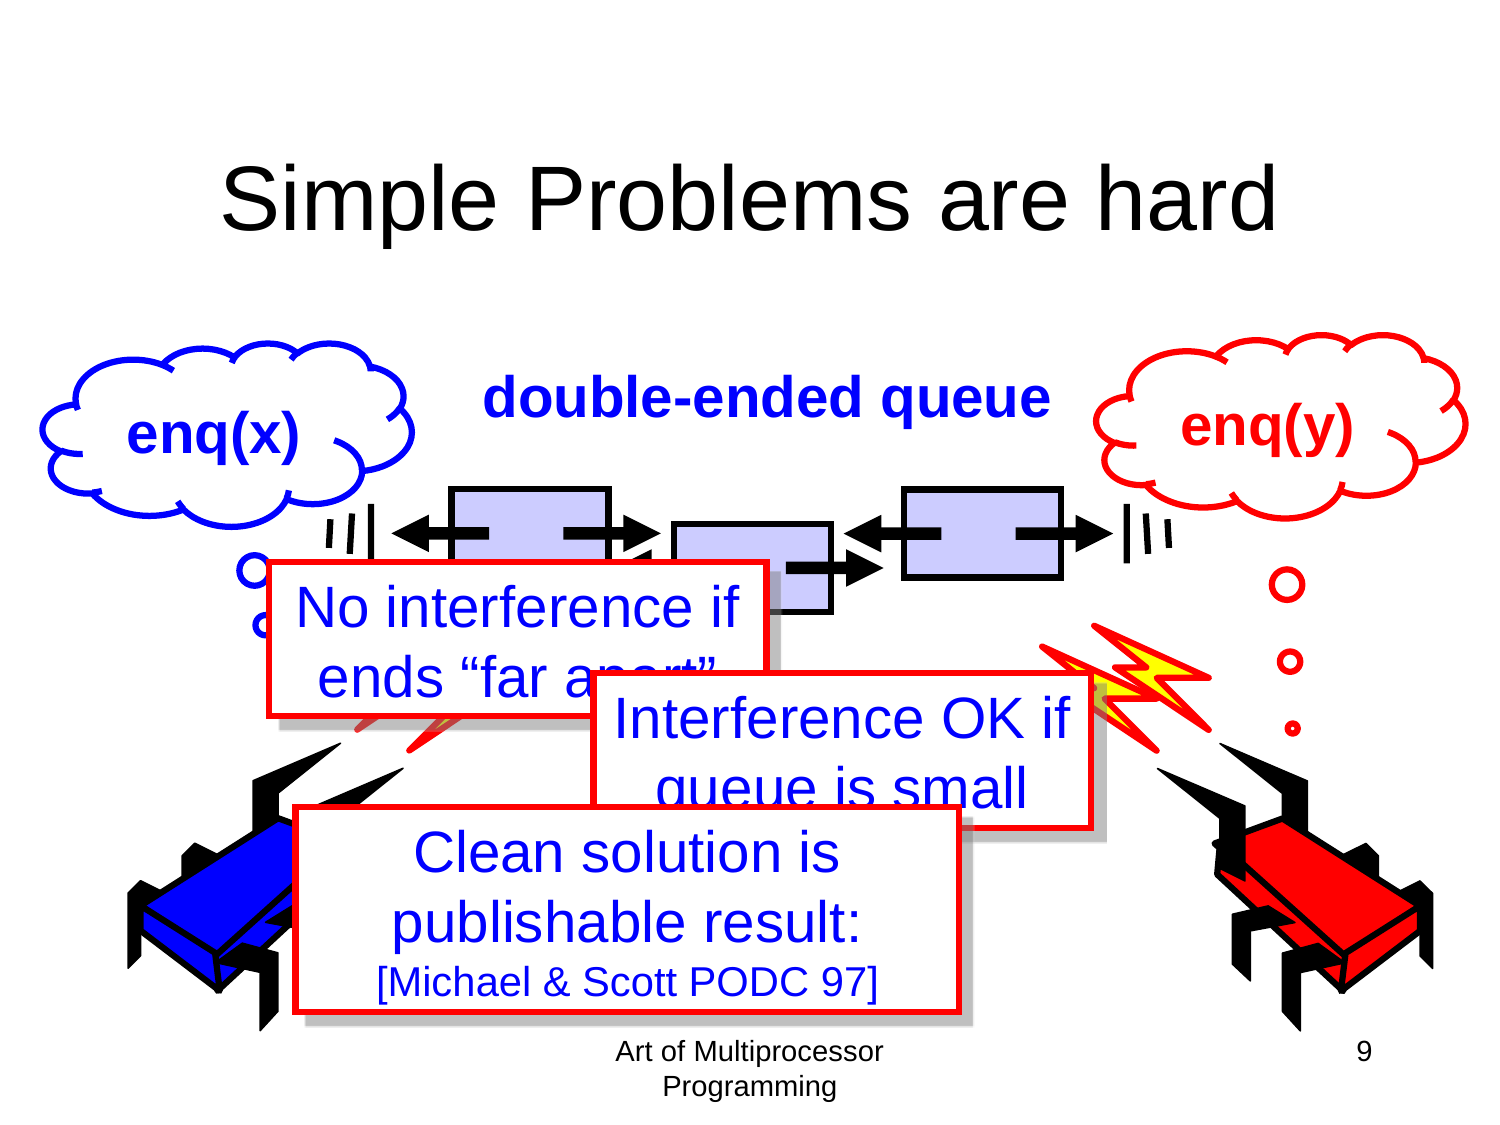

Simple Problems are hard
enq(y)
enq(x)
double-ended queue

No interference if ends “far apart”

Interference OK if queue is small

Clean solution is publishable result:
[Michael & Scott PODC 97]
Art of Multiprocessor Programming
9